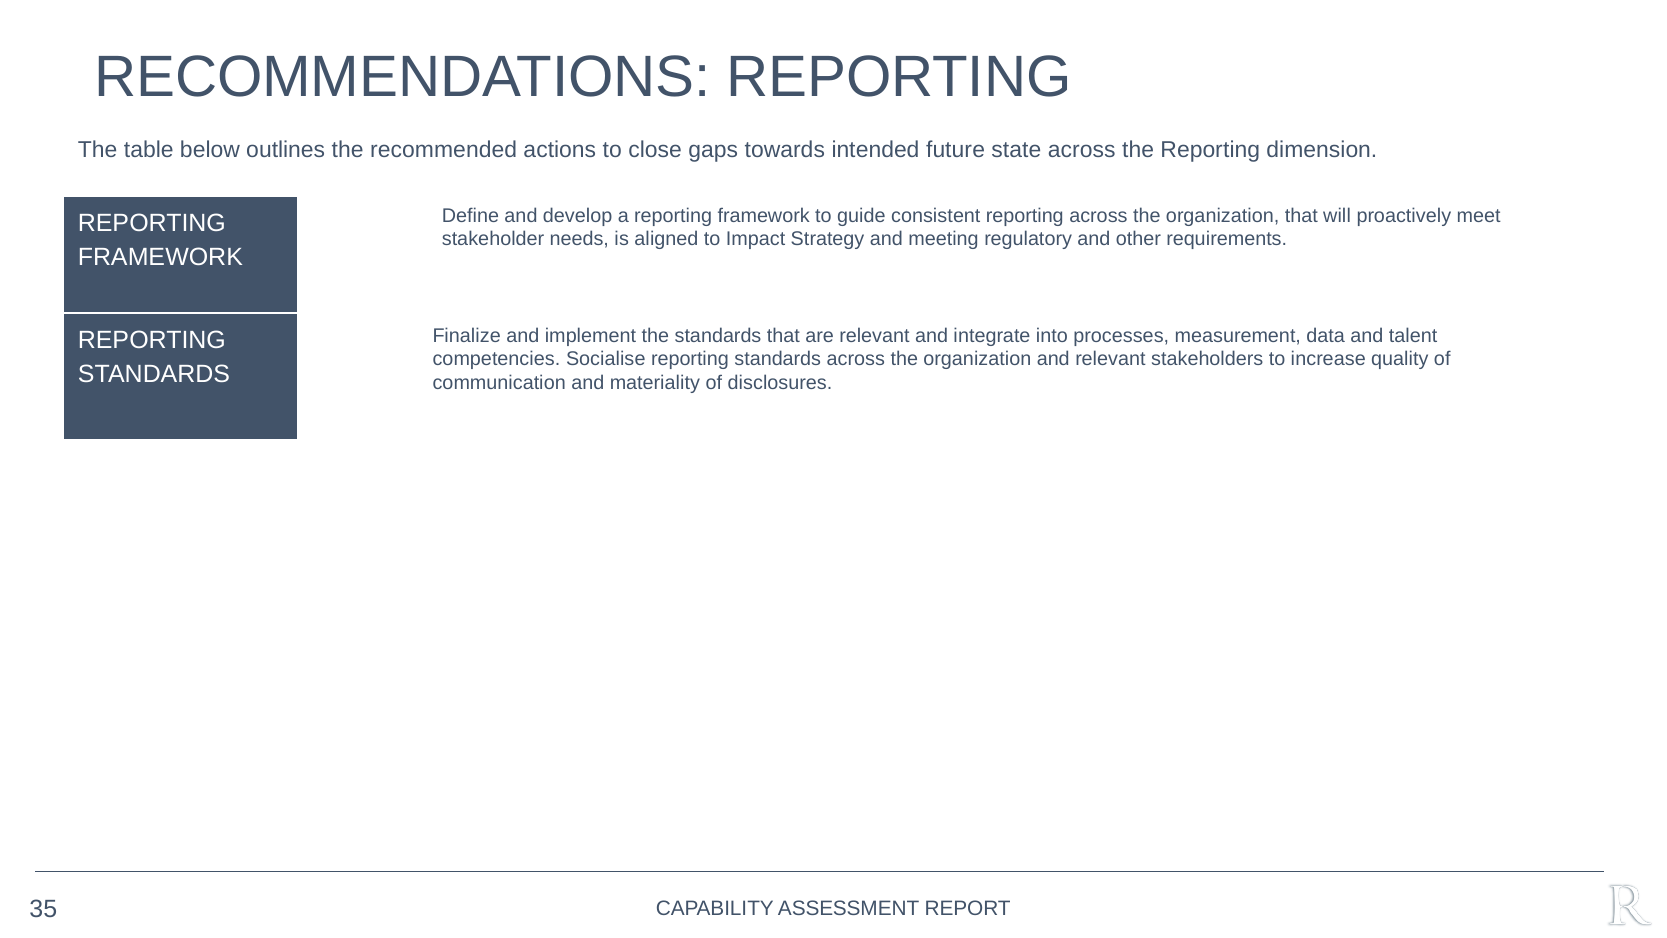

# Recommendations: Reporting
The table below outlines the recommended actions to close gaps towards intended future state across the Reporting dimension.
Define and develop a reporting framework to guide consistent reporting across the organization, that will proactively meet
stakeholder needs, is aligned to Impact Strategy and meeting regulatory and other requirements.
| REPORTING FRAMEWORK |  |
| --- | --- |
| REPORTING STANDARDS |  |
​Finalize and implement the standards that are relevant and integrate into processes, measurement, data and talent
competencies.​ Socialise reporting standards across the organization and relevant stakeholders to increase quality of
communication and materiality of disclosures.
35
Capability ASSESSMENT Report